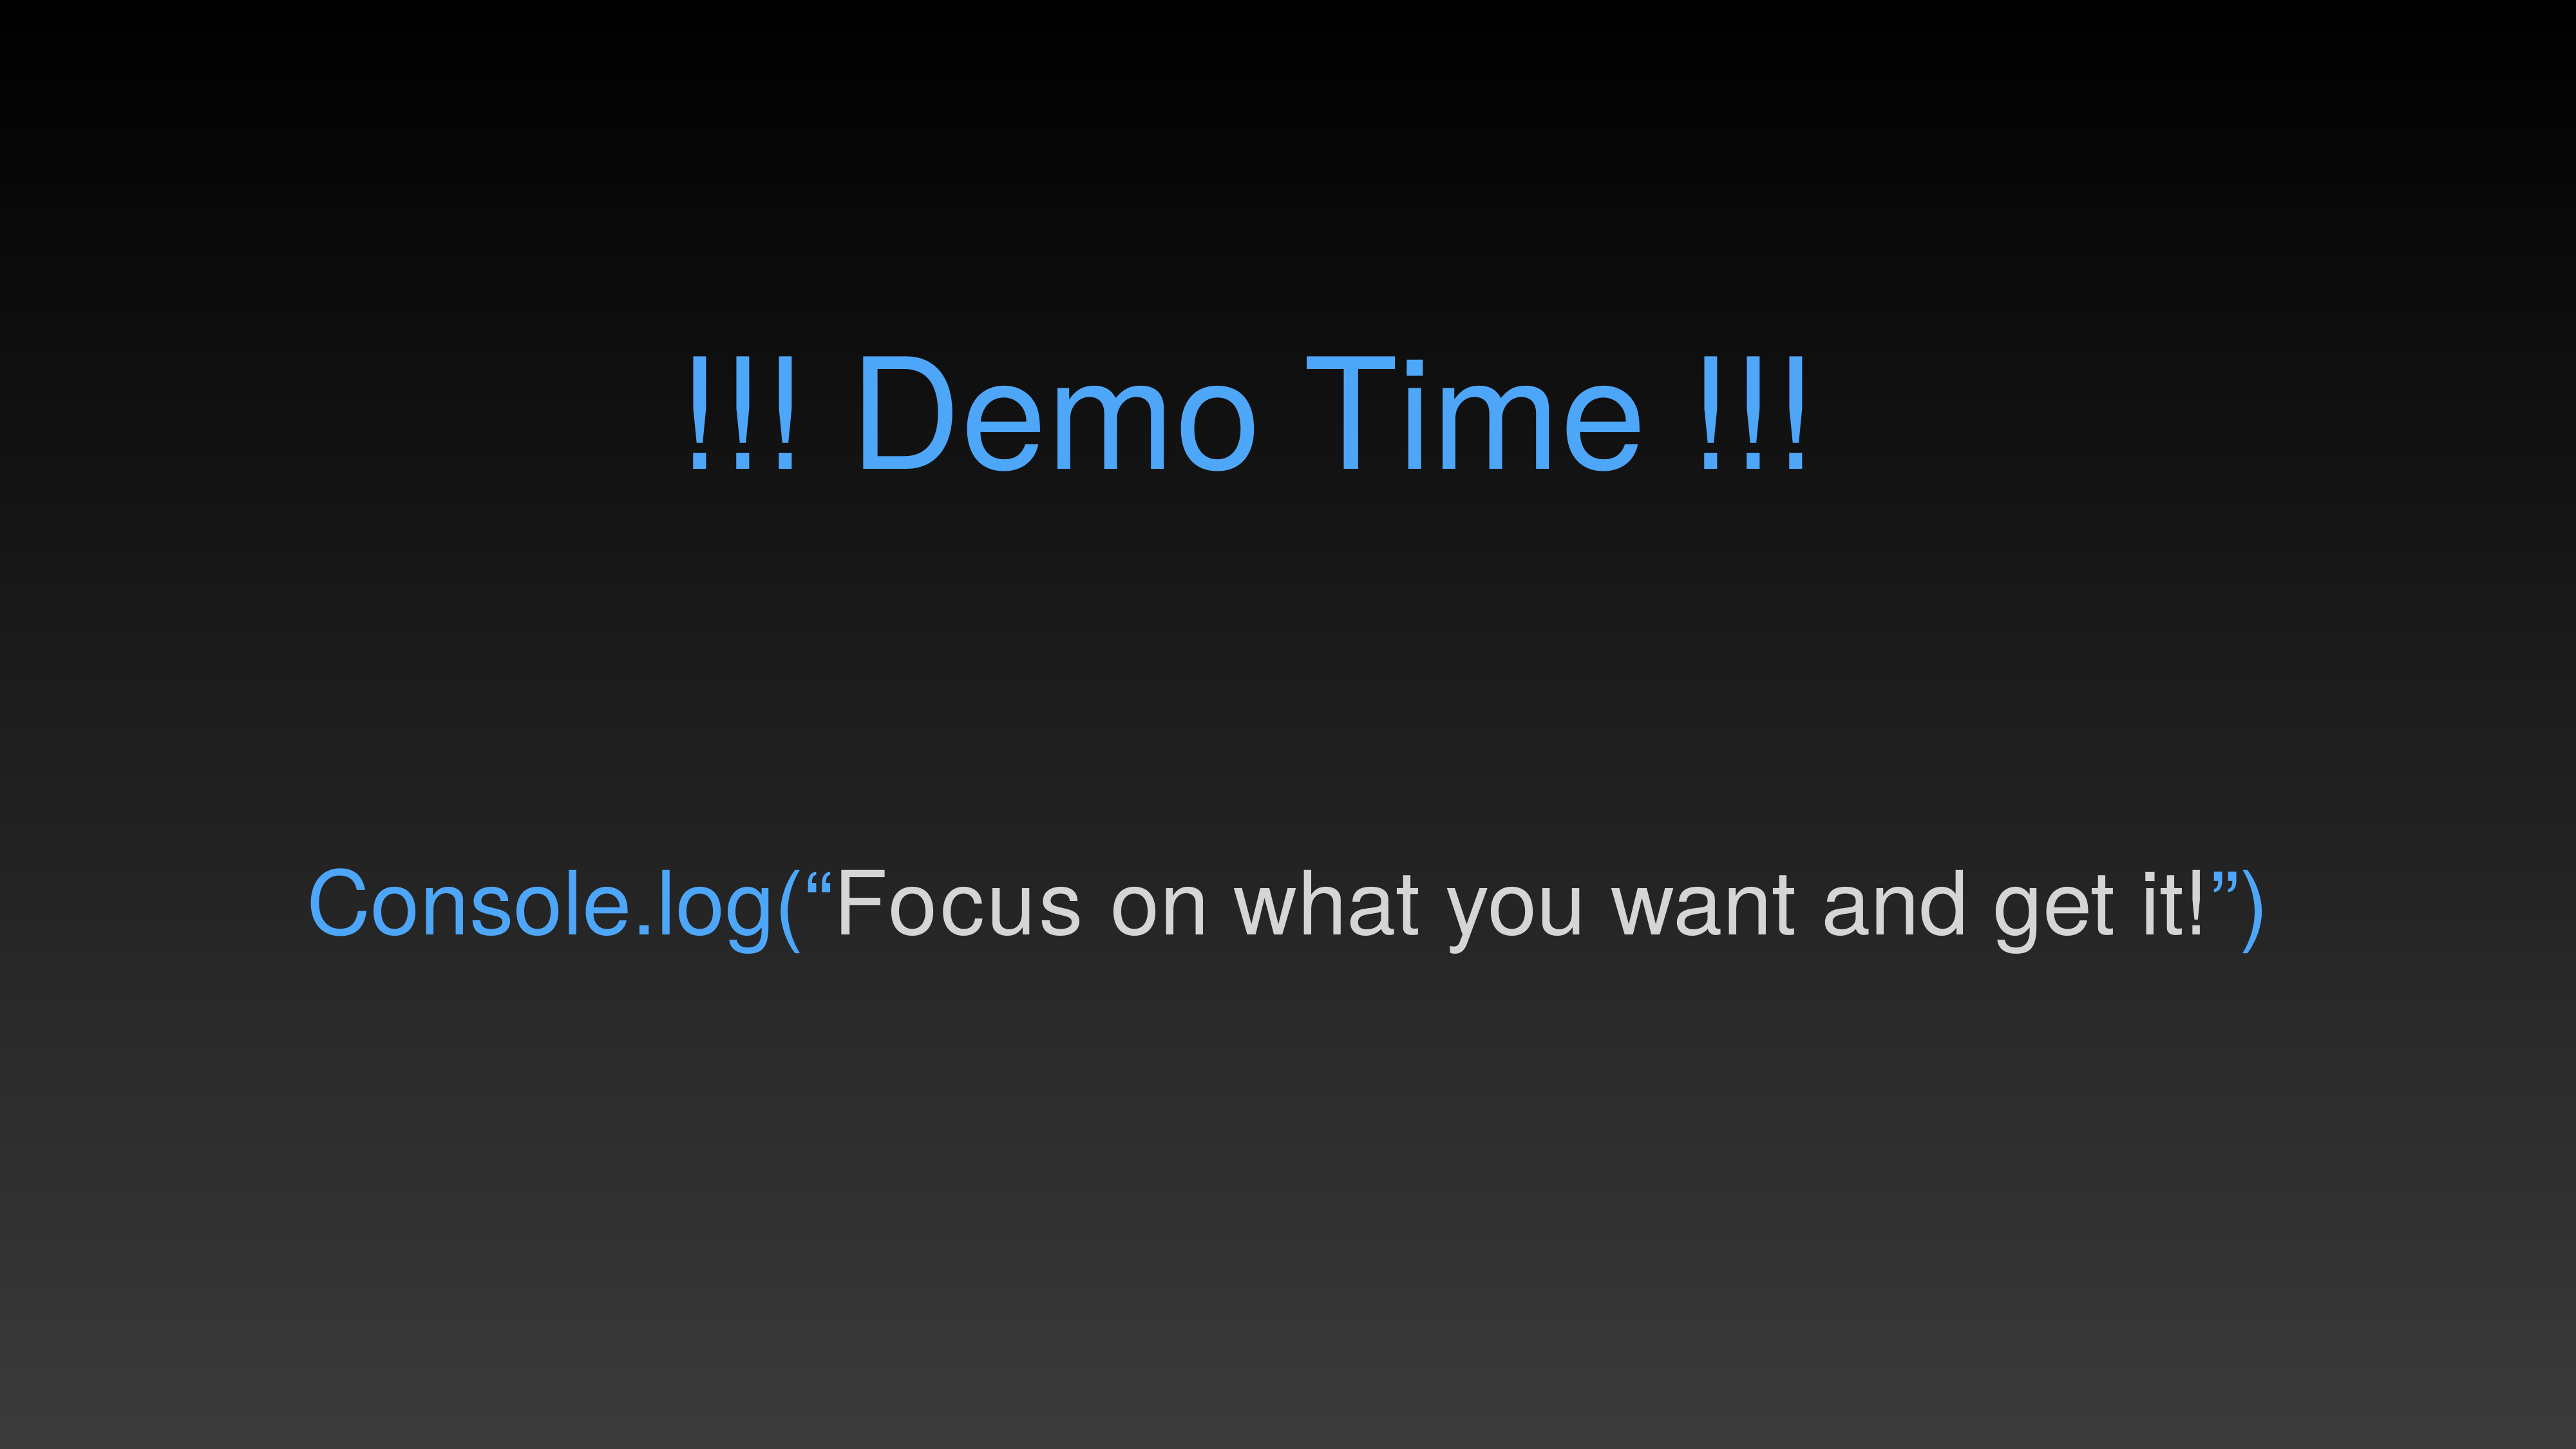

!!! Demo Time !!!
Console.log(“Focus on what you want and get it!”)